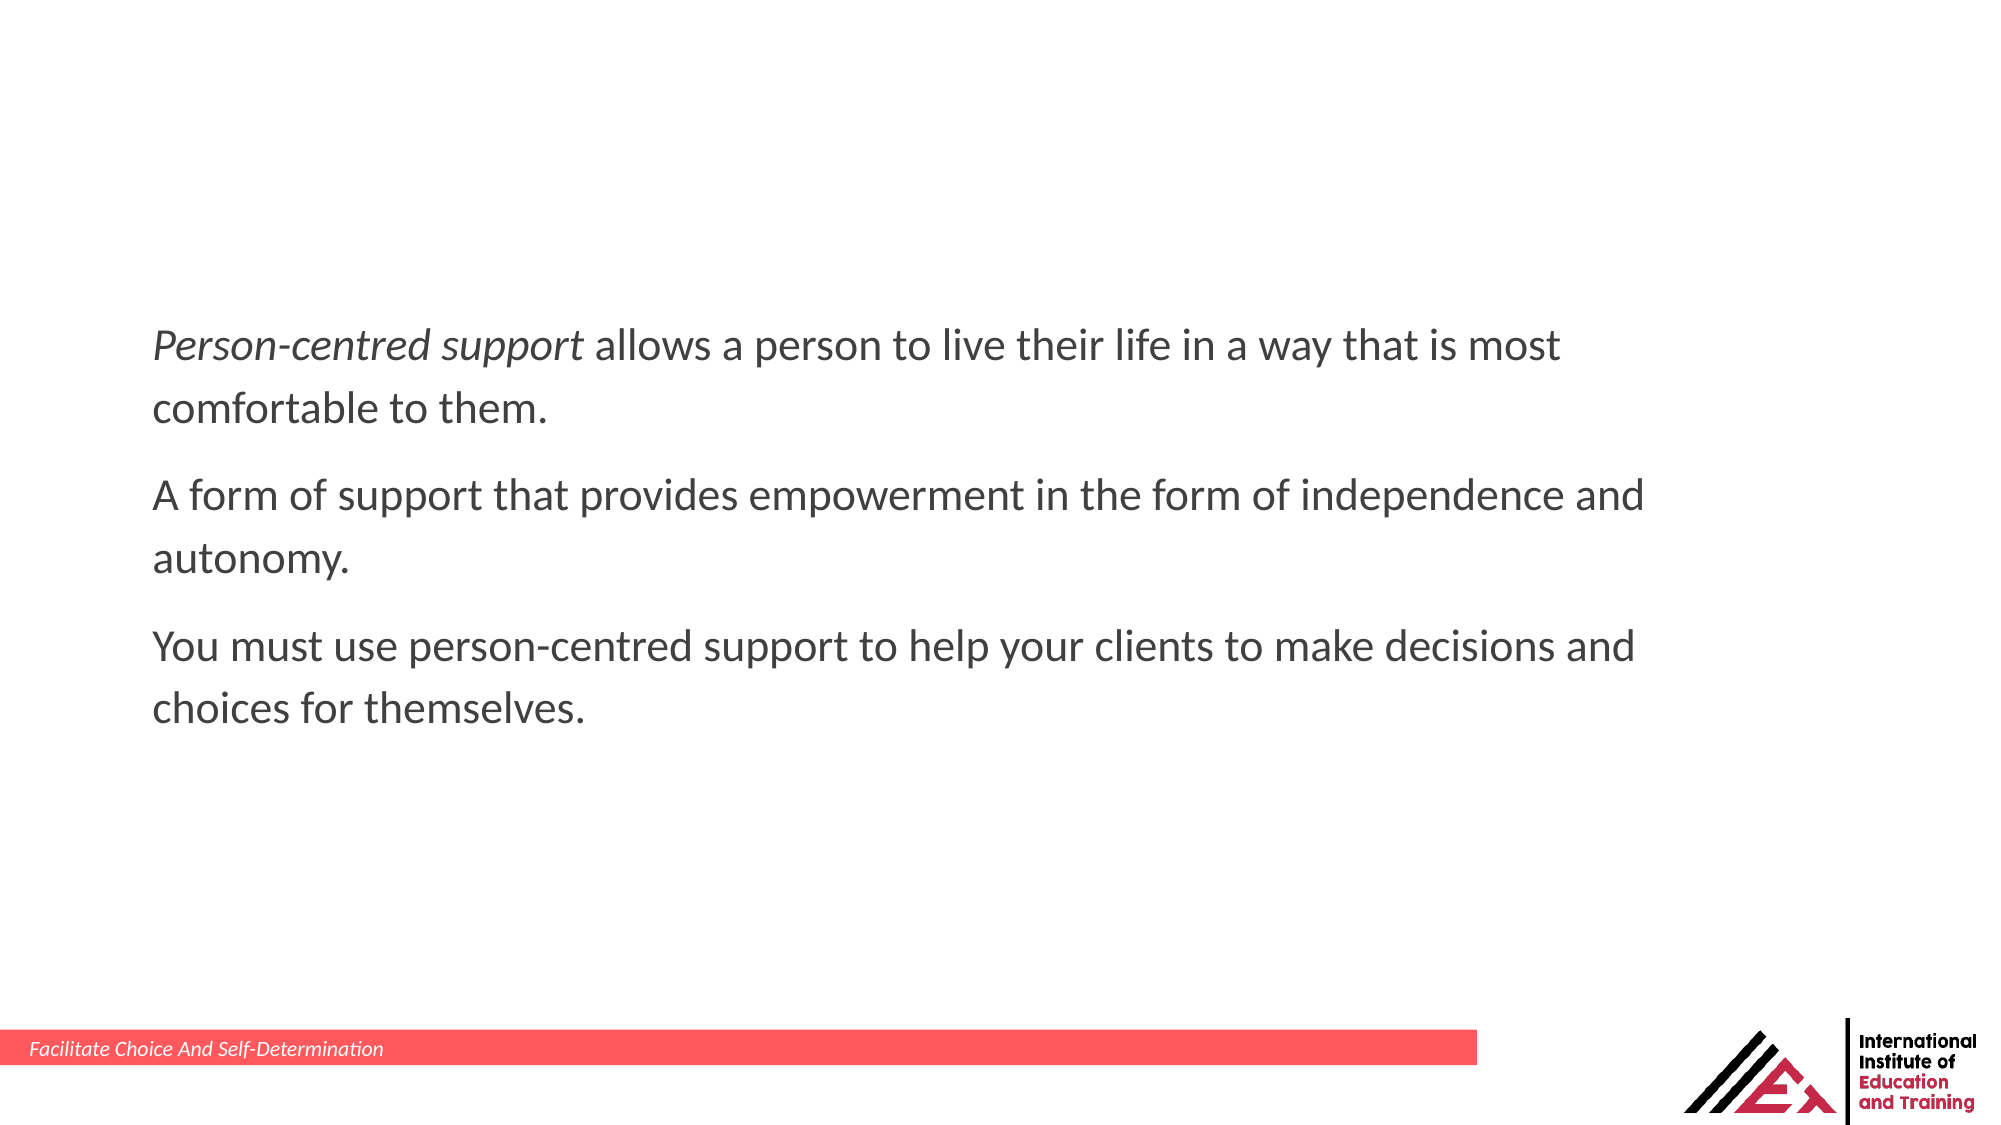

Person-centred support allows a person to live their life in a way that is most comfortable to them.
A form of support that provides empowerment in the form of independence and autonomy.
You must use person-centred support to help your clients to make decisions and choices for themselves.
Facilitate Choice And Self-Determination